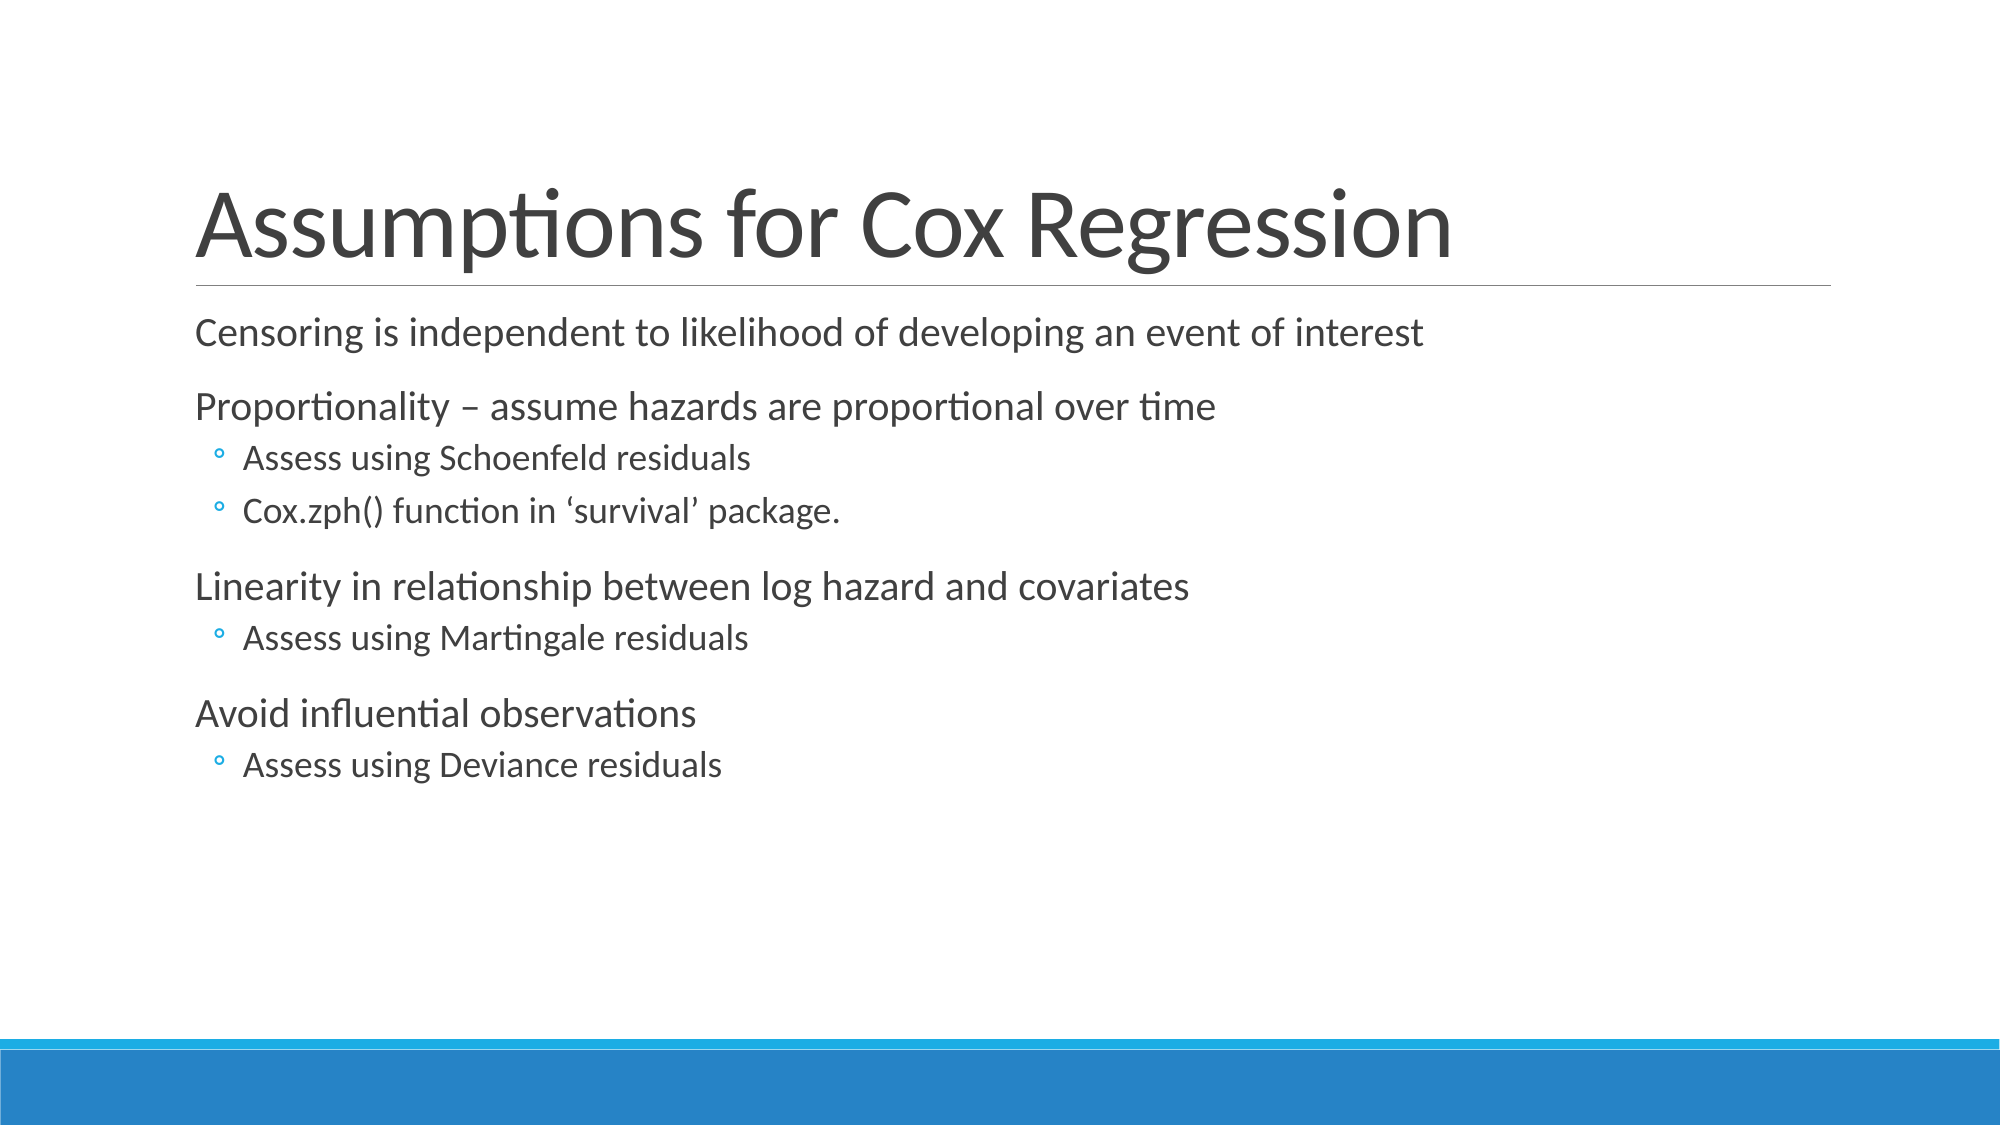

# Assumptions for Cox Regression
Censoring is independent to likelihood of developing an event of interest
Proportionality – assume hazards are proportional over time
Assess using Schoenfeld residuals
Cox.zph() function in ‘survival’ package.
Linearity in relationship between log hazard and covariates
Assess using Martingale residuals
Avoid influential observations
Assess using Deviance residuals